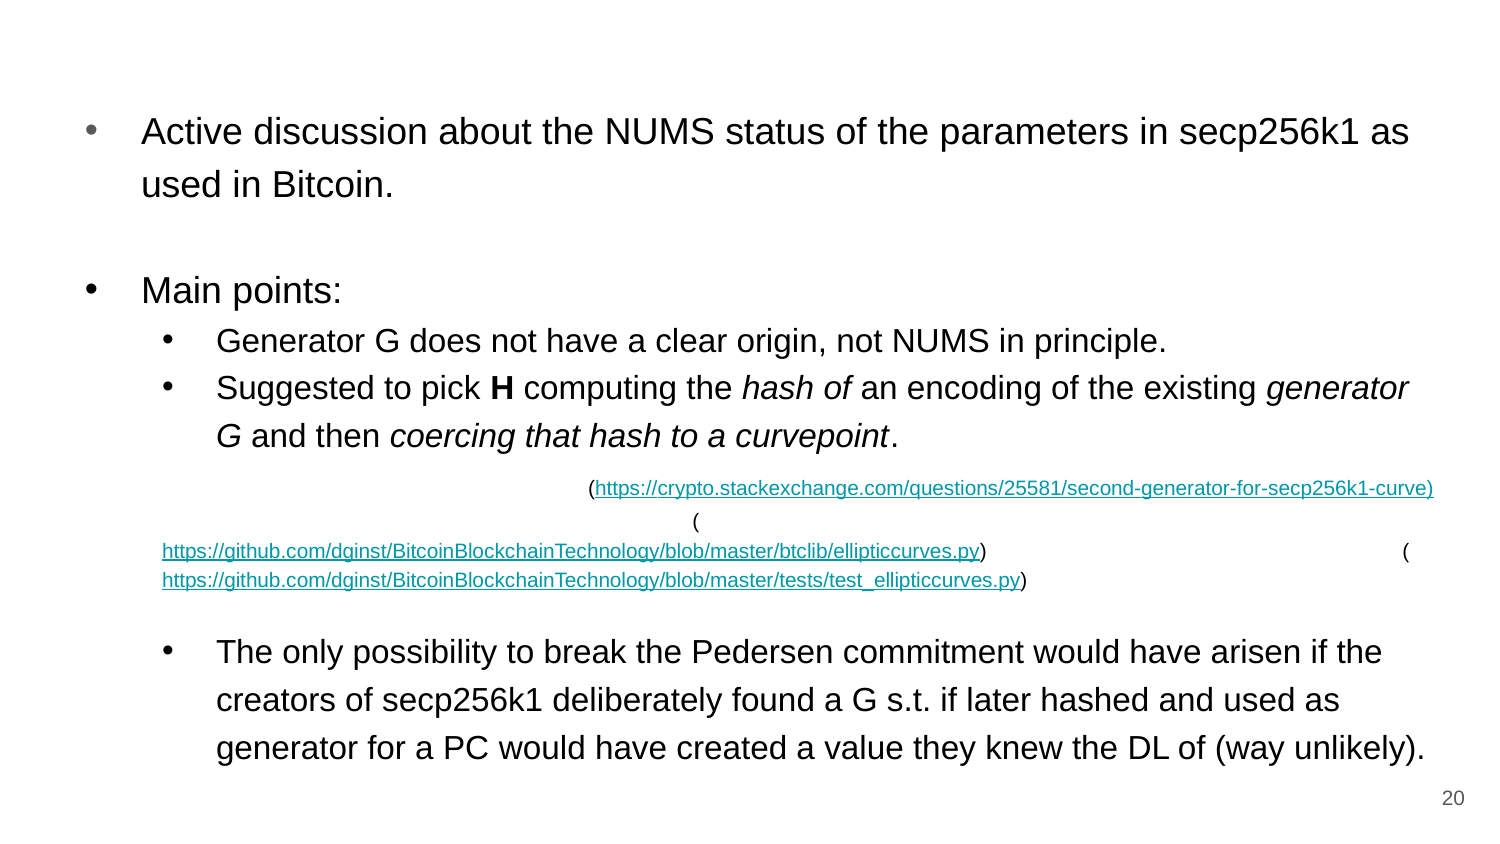

Active discussion about the NUMS status of the parameters in secp256k1 as used in Bitcoin.

Main points:
Generator G does not have a clear origin, not NUMS in principle.
Suggested to pick H computing the hash of an encoding of the existing generator G and then coercing that hash to a curvepoint.     		  		   	                        (https://crypto.stackexchange.com/questions/25581/second-generator-for-secp256k1-curve)
			              (https://github.com/dginst/BitcoinBlockchainTechnology/blob/master/btclib/ellipticcurves.py)			       (https://github.com/dginst/BitcoinBlockchainTechnology/blob/master/tests/test_ellipticcurves.py)

The only possibility to break the Pedersen commitment would have arisen if the creators of secp256k1 deliberately found a G s.t. if later hashed and used as generator for a PC would have created a value they knew the DL of (way unlikely).

20